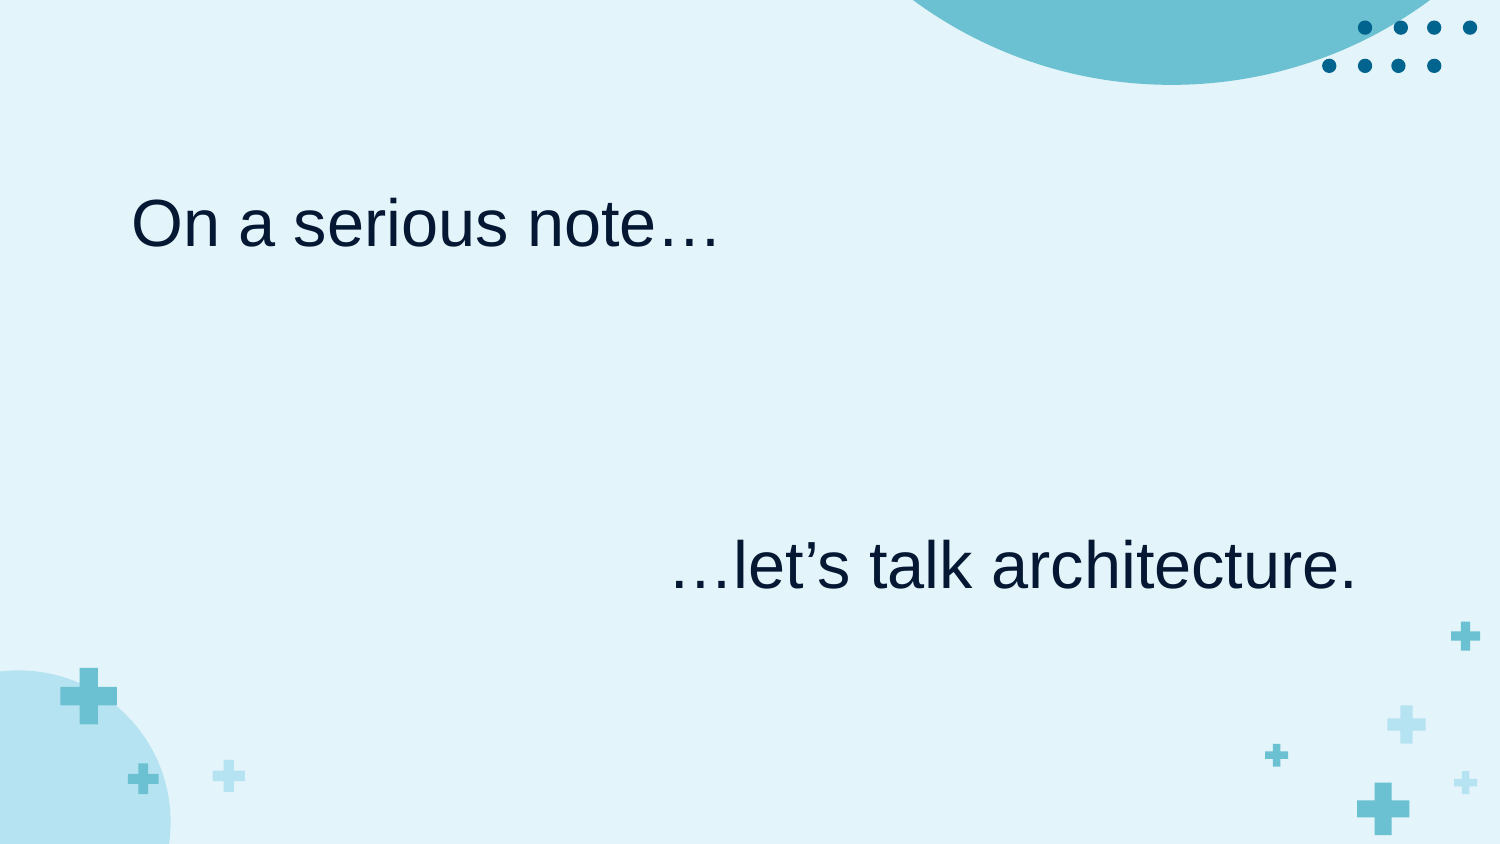

# On a serious note…
…let’s talk architecture.